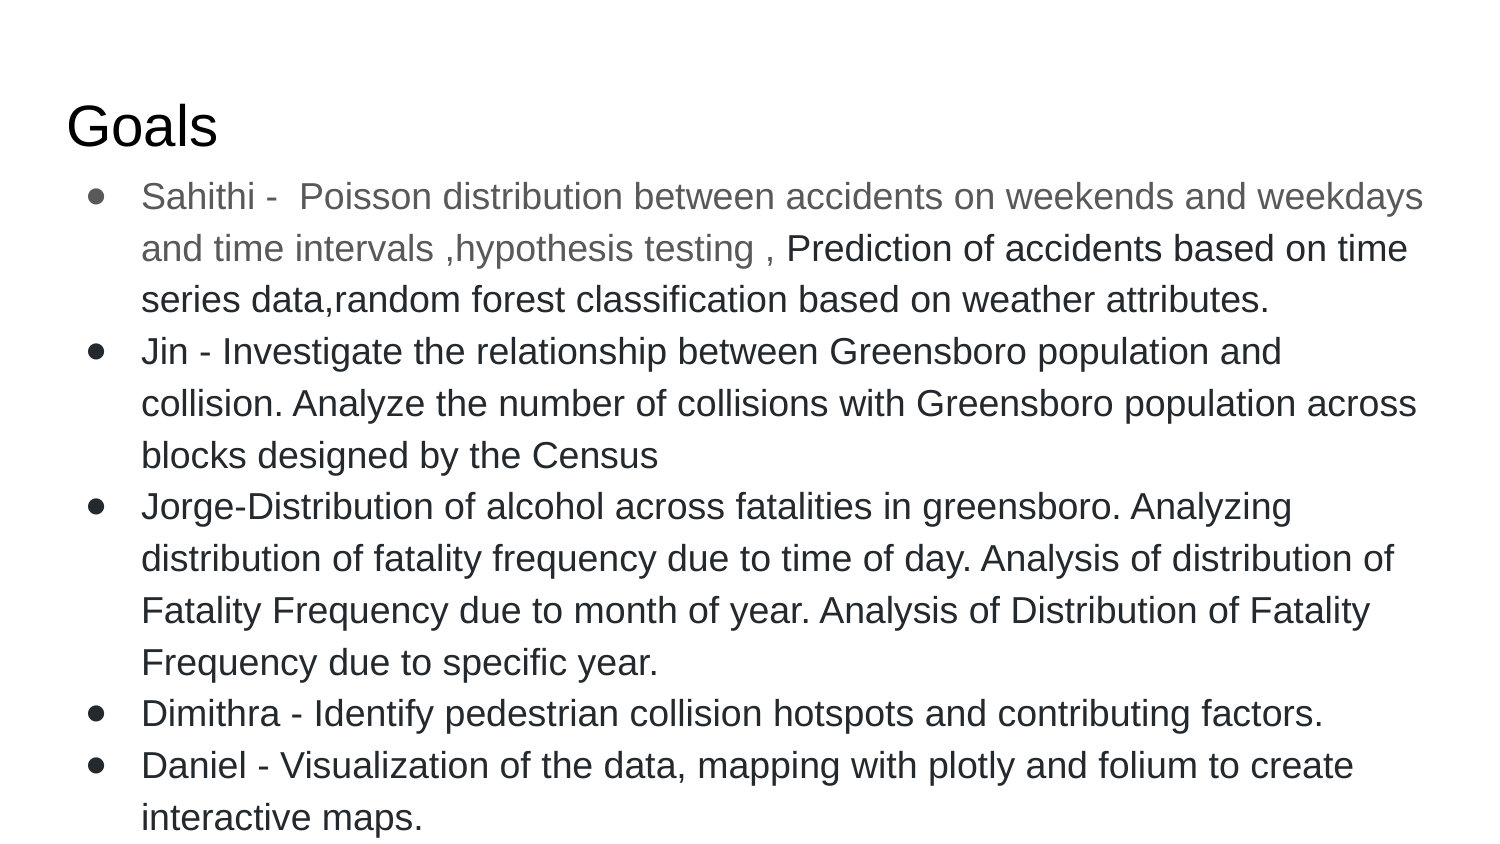

# Goals
Sahithi -  Poisson distribution between accidents on weekends and weekdays and time intervals ,hypothesis testing , Prediction of accidents based on time series data,random forest classification based on weather attributes.
Jin - Investigate the relationship between Greensboro population and collision. Analyze the number of collisions with Greensboro population across blocks designed by the Census
Jorge-Distribution of alcohol across fatalities in greensboro. Analyzing distribution of fatality frequency due to time of day. Analysis of distribution of Fatality Frequency due to month of year. Analysis of Distribution of Fatality Frequency due to specific year.
Dimithra - Identify pedestrian collision hotspots and contributing factors.
Daniel - Visualization of the data, mapping with plotly and folium to create interactive maps.